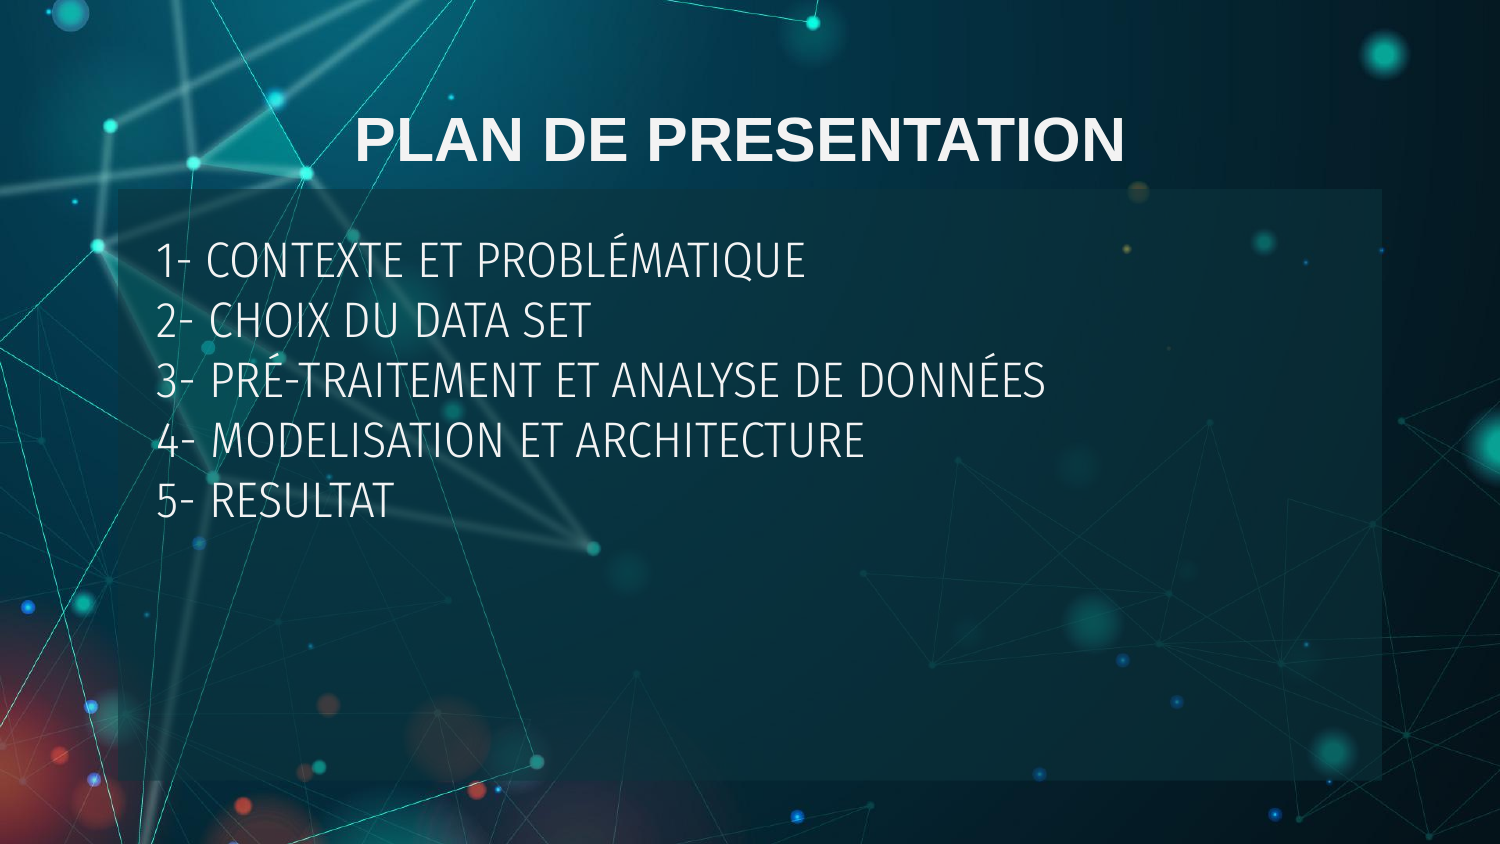

# PLAN DE PRESENTATION
1- CONTEXTE ET PROBLÉMATIQUE
2- CHOIX DU DATA SET
3- PRÉ-TRAITEMENT ET ANALYSE DE DONNÉES
4- MODELISATION ET ARCHITECTURE
5- RESULTAT